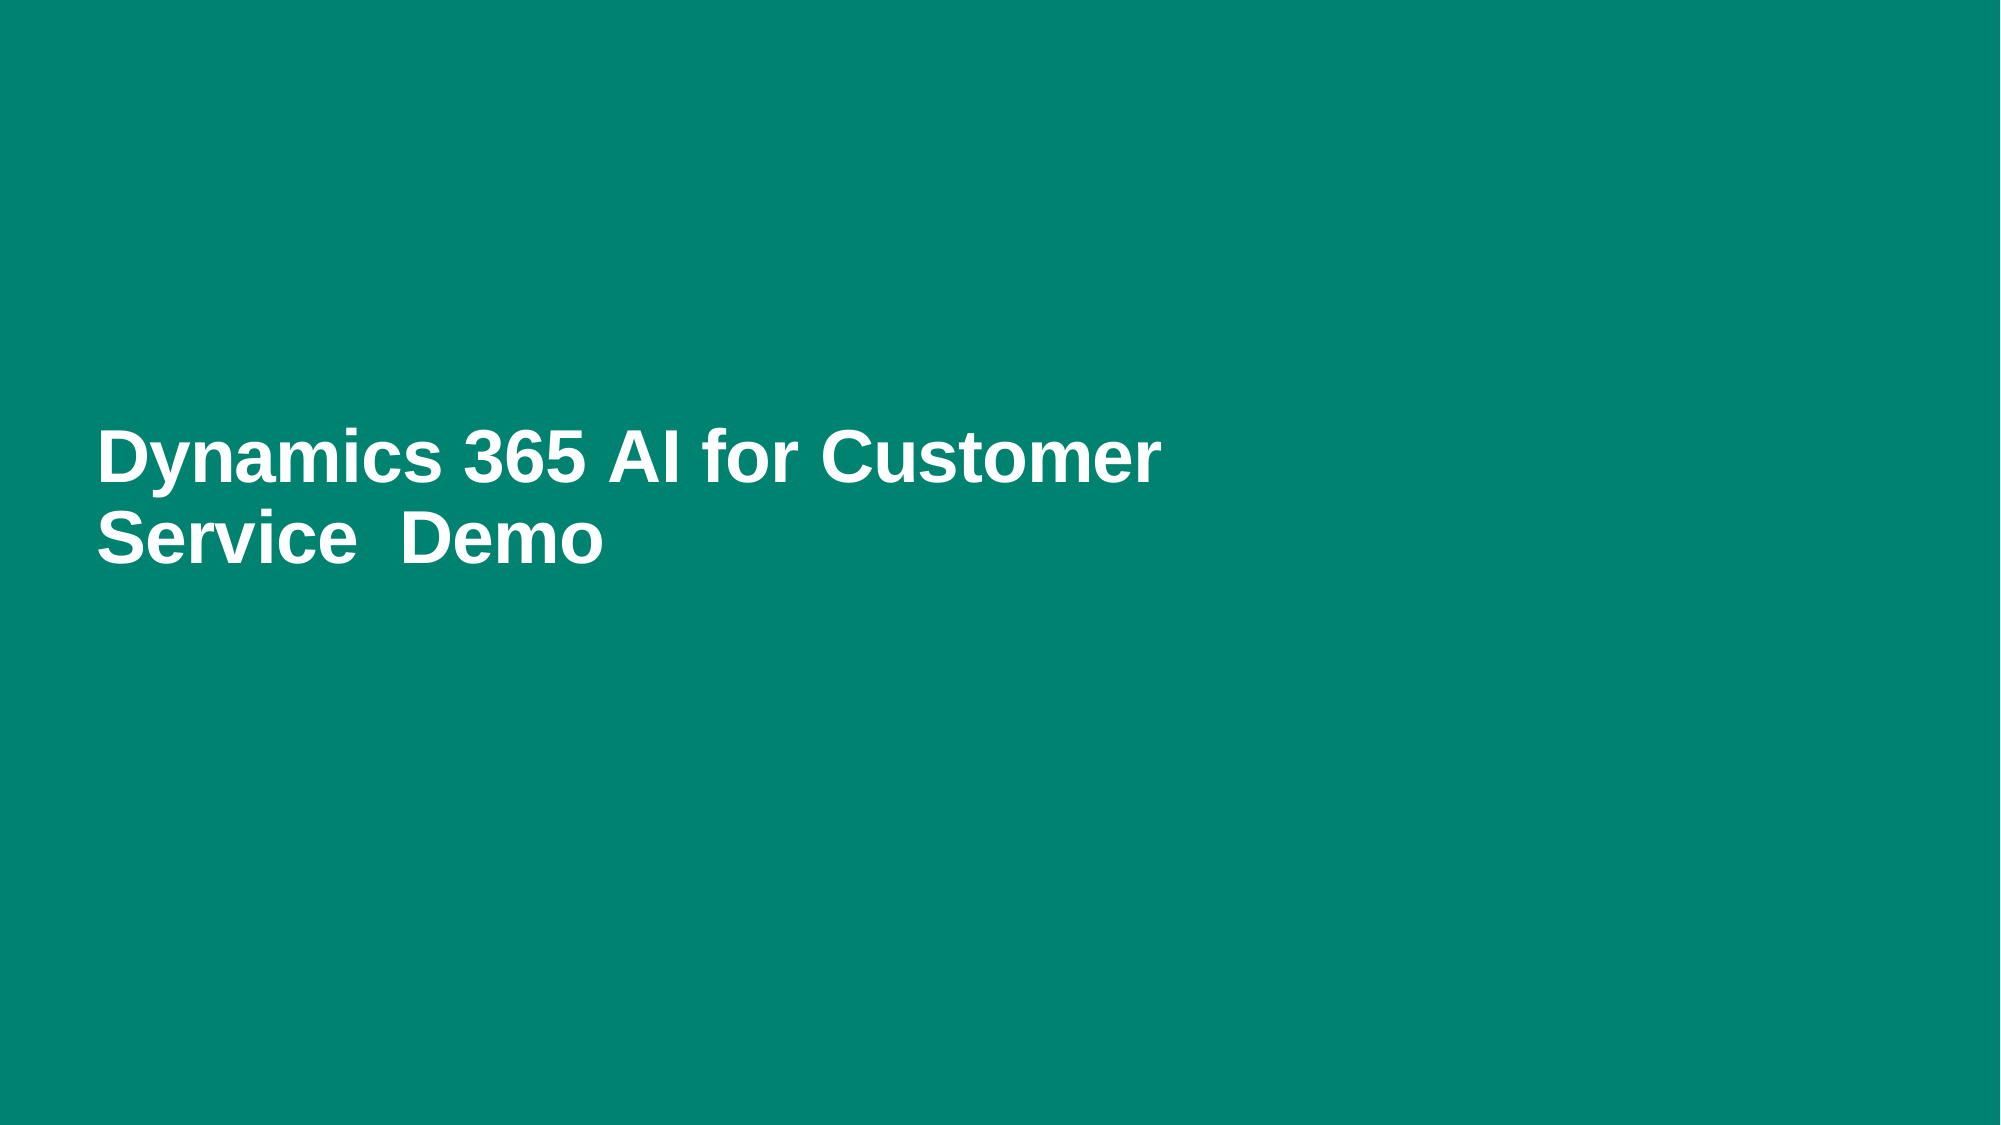

# Dynamics 365 AI for Customer Service  Demo